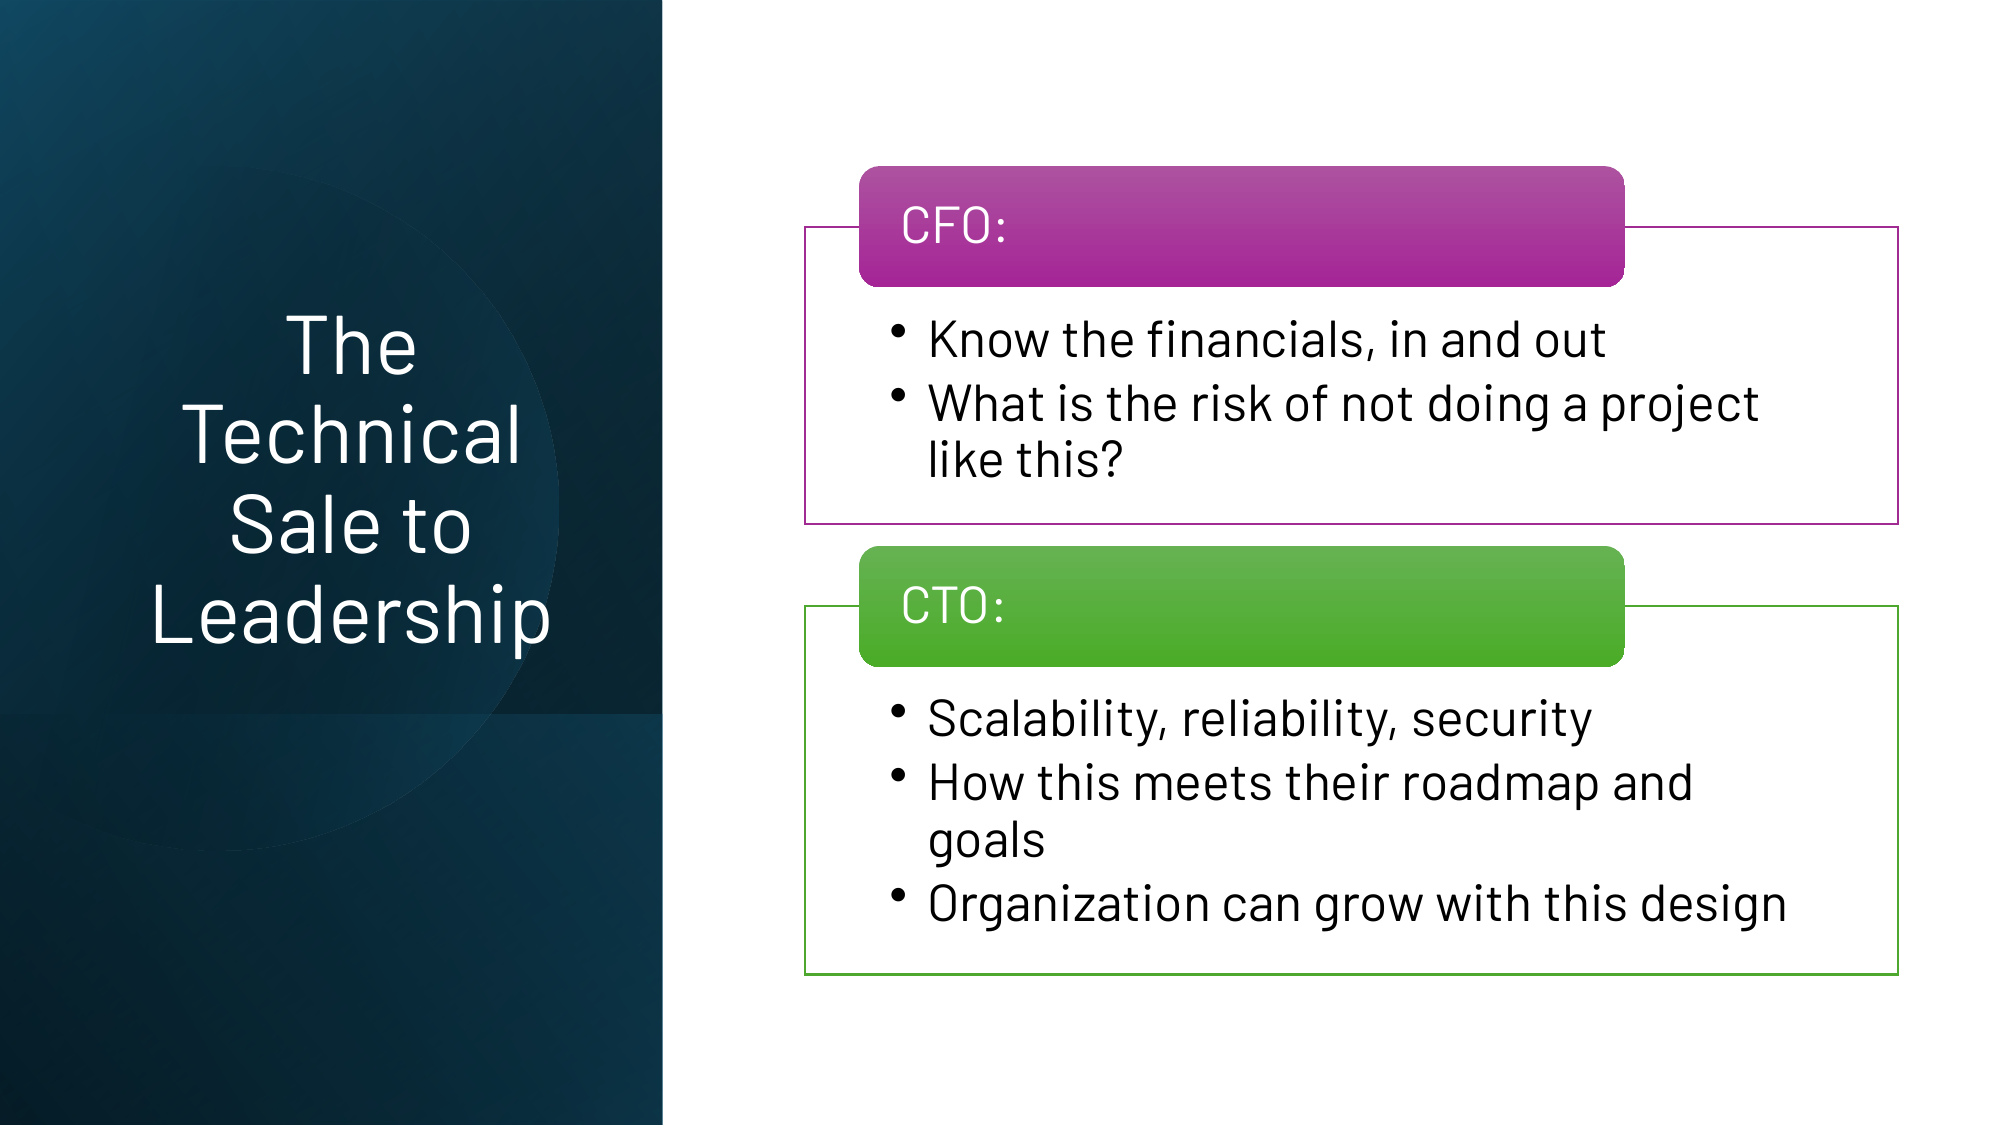

Know the financials, in and out
What is the risk of not doing a project like this?
CFO:
Scalability, reliability, security
How this meets their roadmap and goals
Organization can grow with this design
CTO:

# The Technical Sale to Leadership